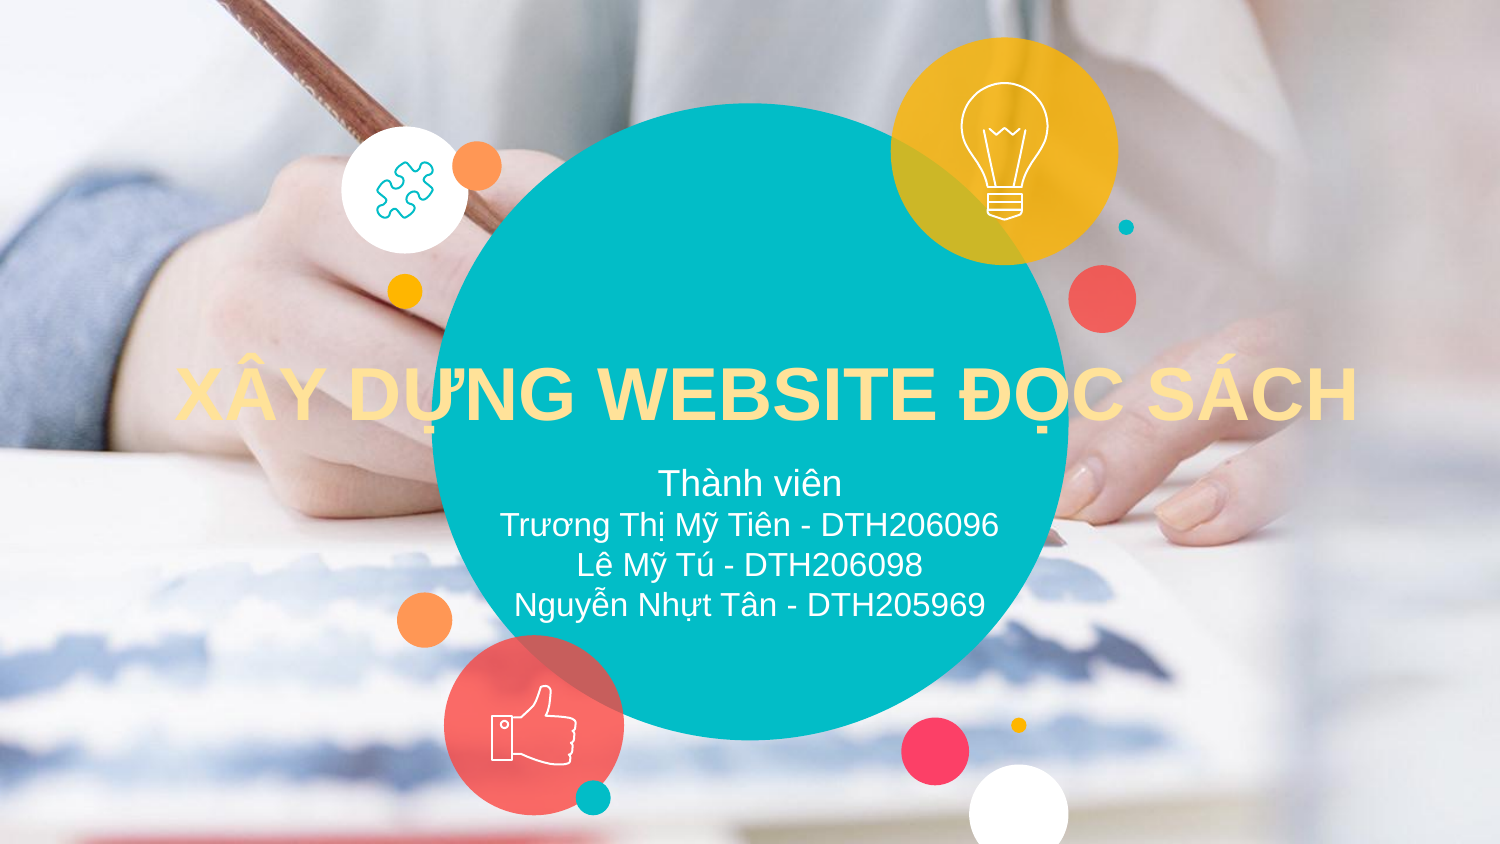

# XÂY DỰNG WEBSITE ĐỌC SÁCH
Thành viên
Trương Thị Mỹ Tiên - DTH206096
Lê Mỹ Tú - DTH206098
Nguyễn Nhựt Tân - DTH205969